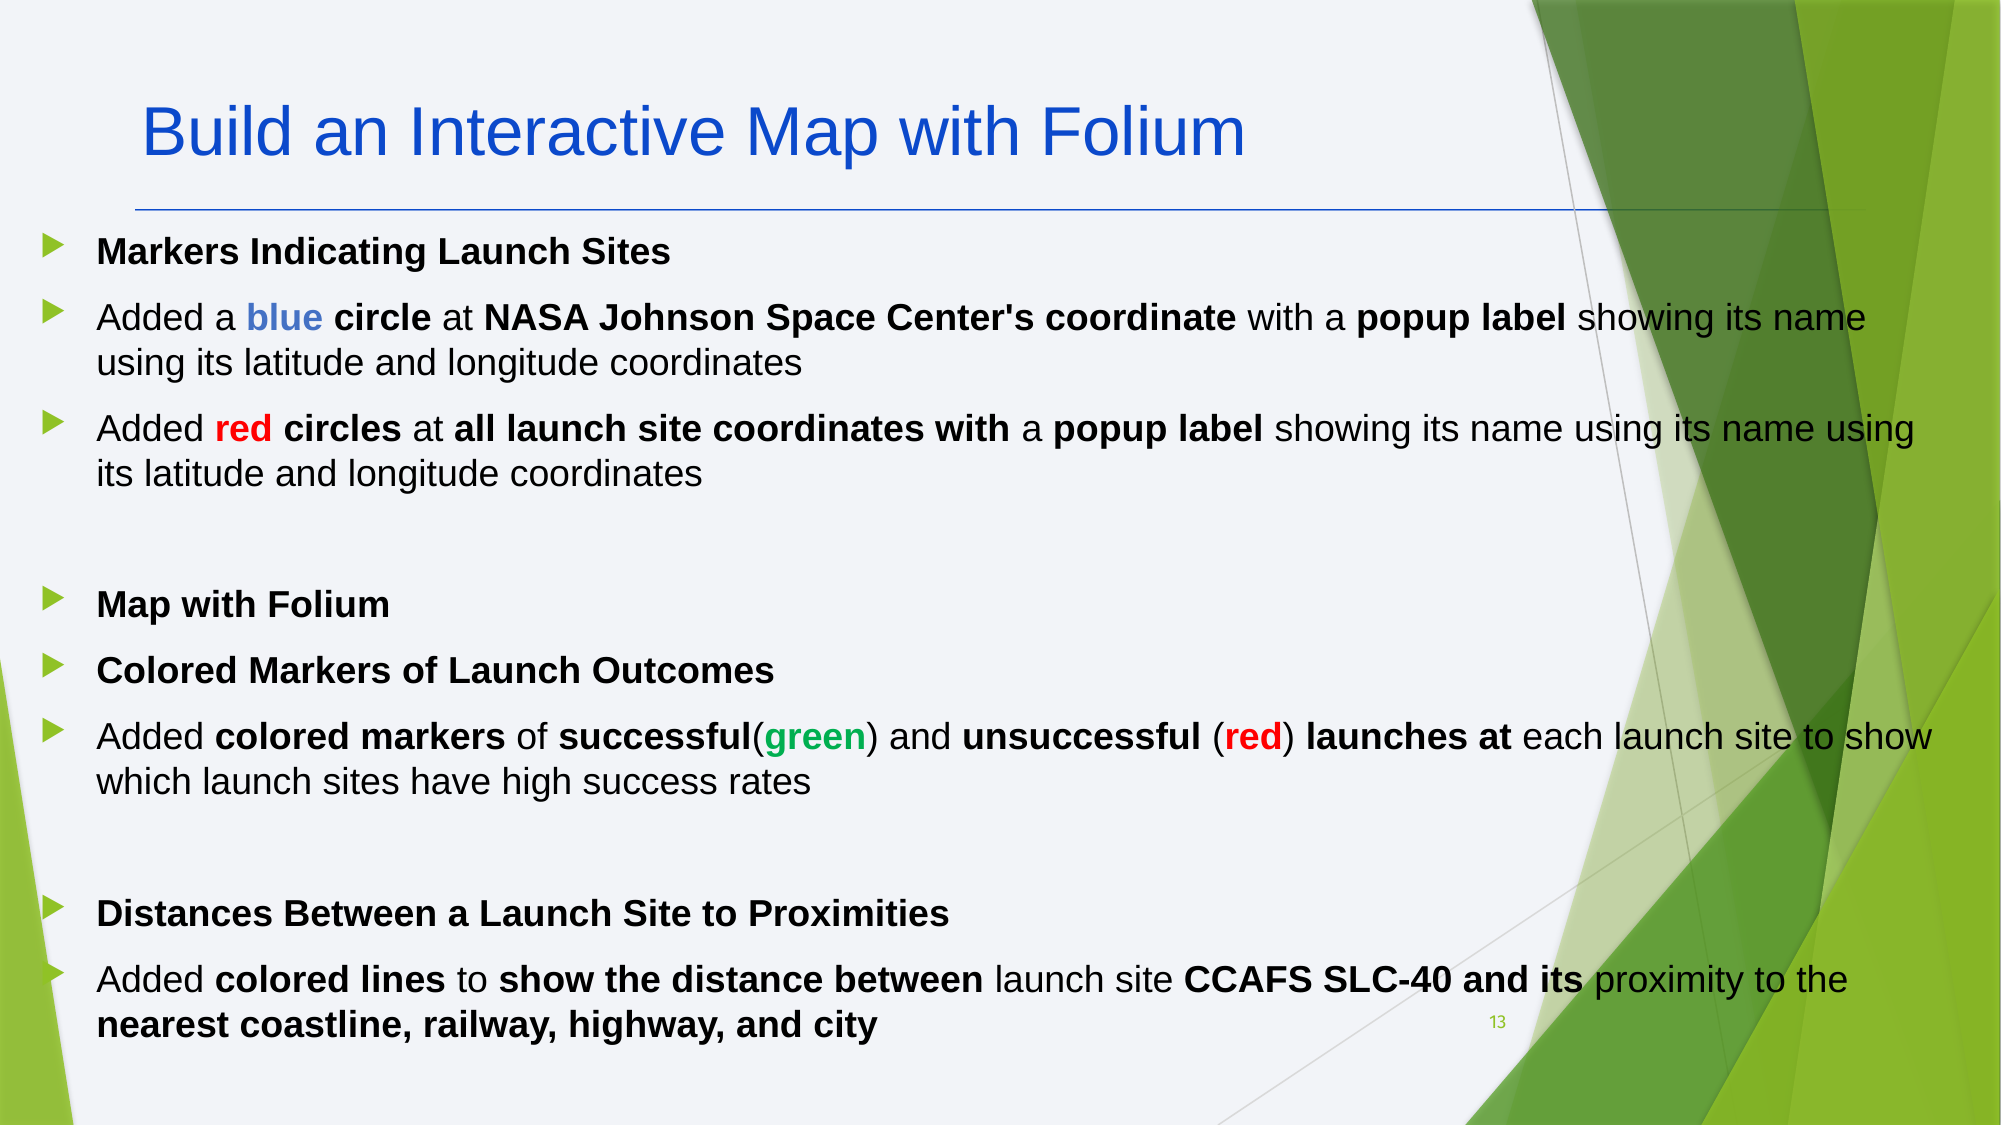

Build an Interactive Map with Folium
Markers Indicating Launch Sites
Added a blue circle at NASA Johnson Space Center's coordinate with a popup label showing its name using its latitude and longitude coordinates
Added red circles at all launch site coordinates with a popup label showing its name using its name using its latitude and longitude coordinates

Map with Folium
Colored Markers of Launch Outcomes
Added colored markers of successful(green) and unsuccessful (red) launches at each launch site to show which launch sites have high success rates

Distances Between a Launch Site to Proximities
Added colored lines to show the distance between launch site CCAFS SLC-40 and its proximity to the nearest coastline, railway, highway, and city

13